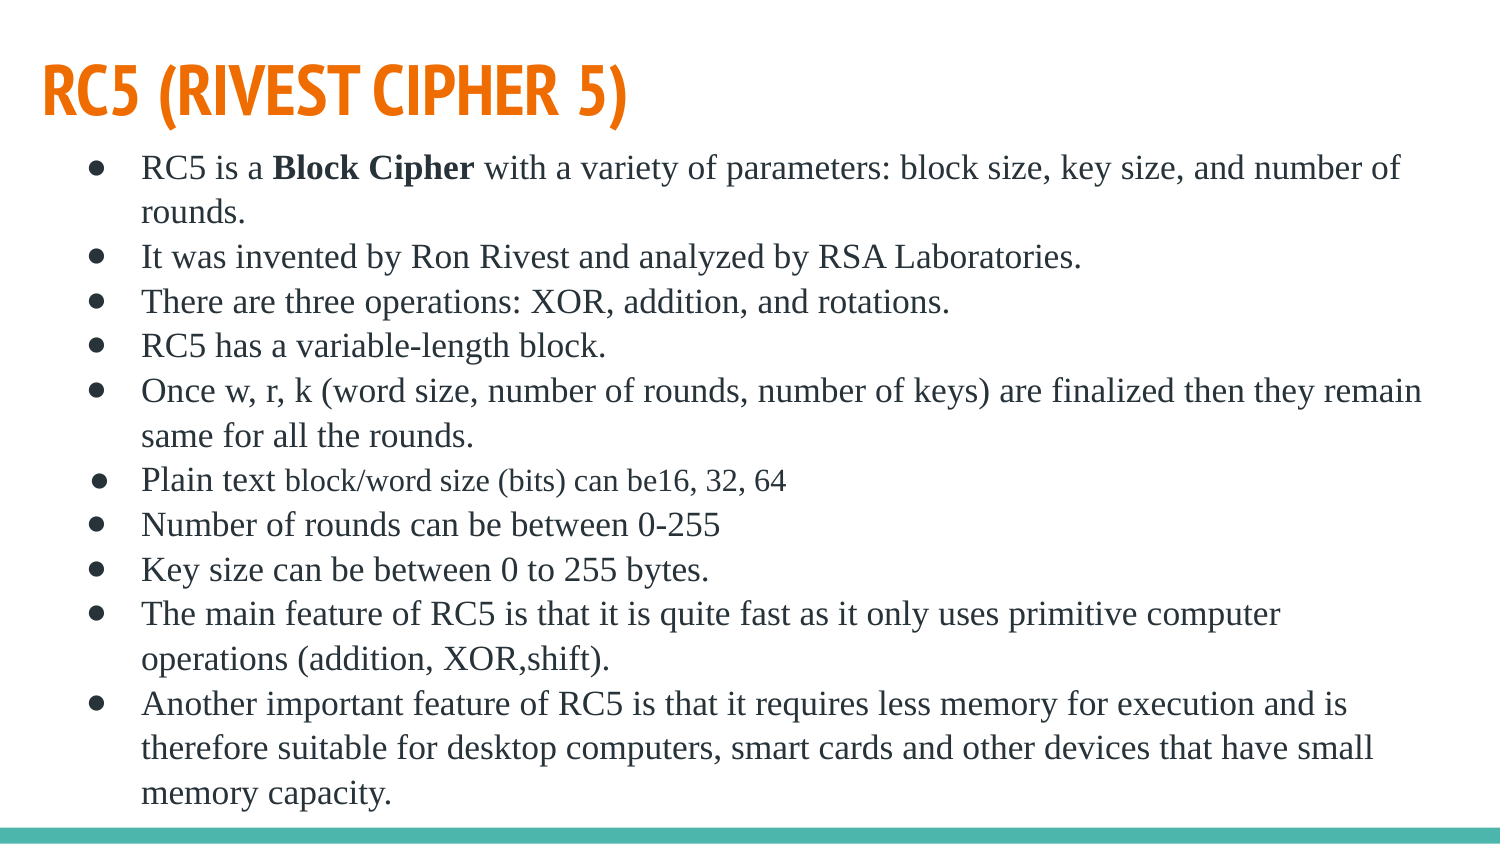

# RC5 (RIVEST CIPHER 5)
RC5 is a Block Cipher with a variety of parameters: block size, key size, and number of rounds.
It was invented by Ron Rivest and analyzed by RSA Laboratories.
There are three operations: XOR, addition, and rotations.
RC5 has a variable-length block.
Once w, r, k (word size, number of rounds, number of keys) are finalized then they remain same for all the rounds.
Plain text block/word size (bits) can be16, 32, 64
Number of rounds can be between 0-255
Key size can be between 0 to 255 bytes.
The main feature of RC5 is that it is quite fast as it only uses primitive computer operations (addition, XOR,shift).
Another important feature of RC5 is that it requires less memory for execution and is therefore suitable for desktop computers, smart cards and other devices that have small memory capacity.